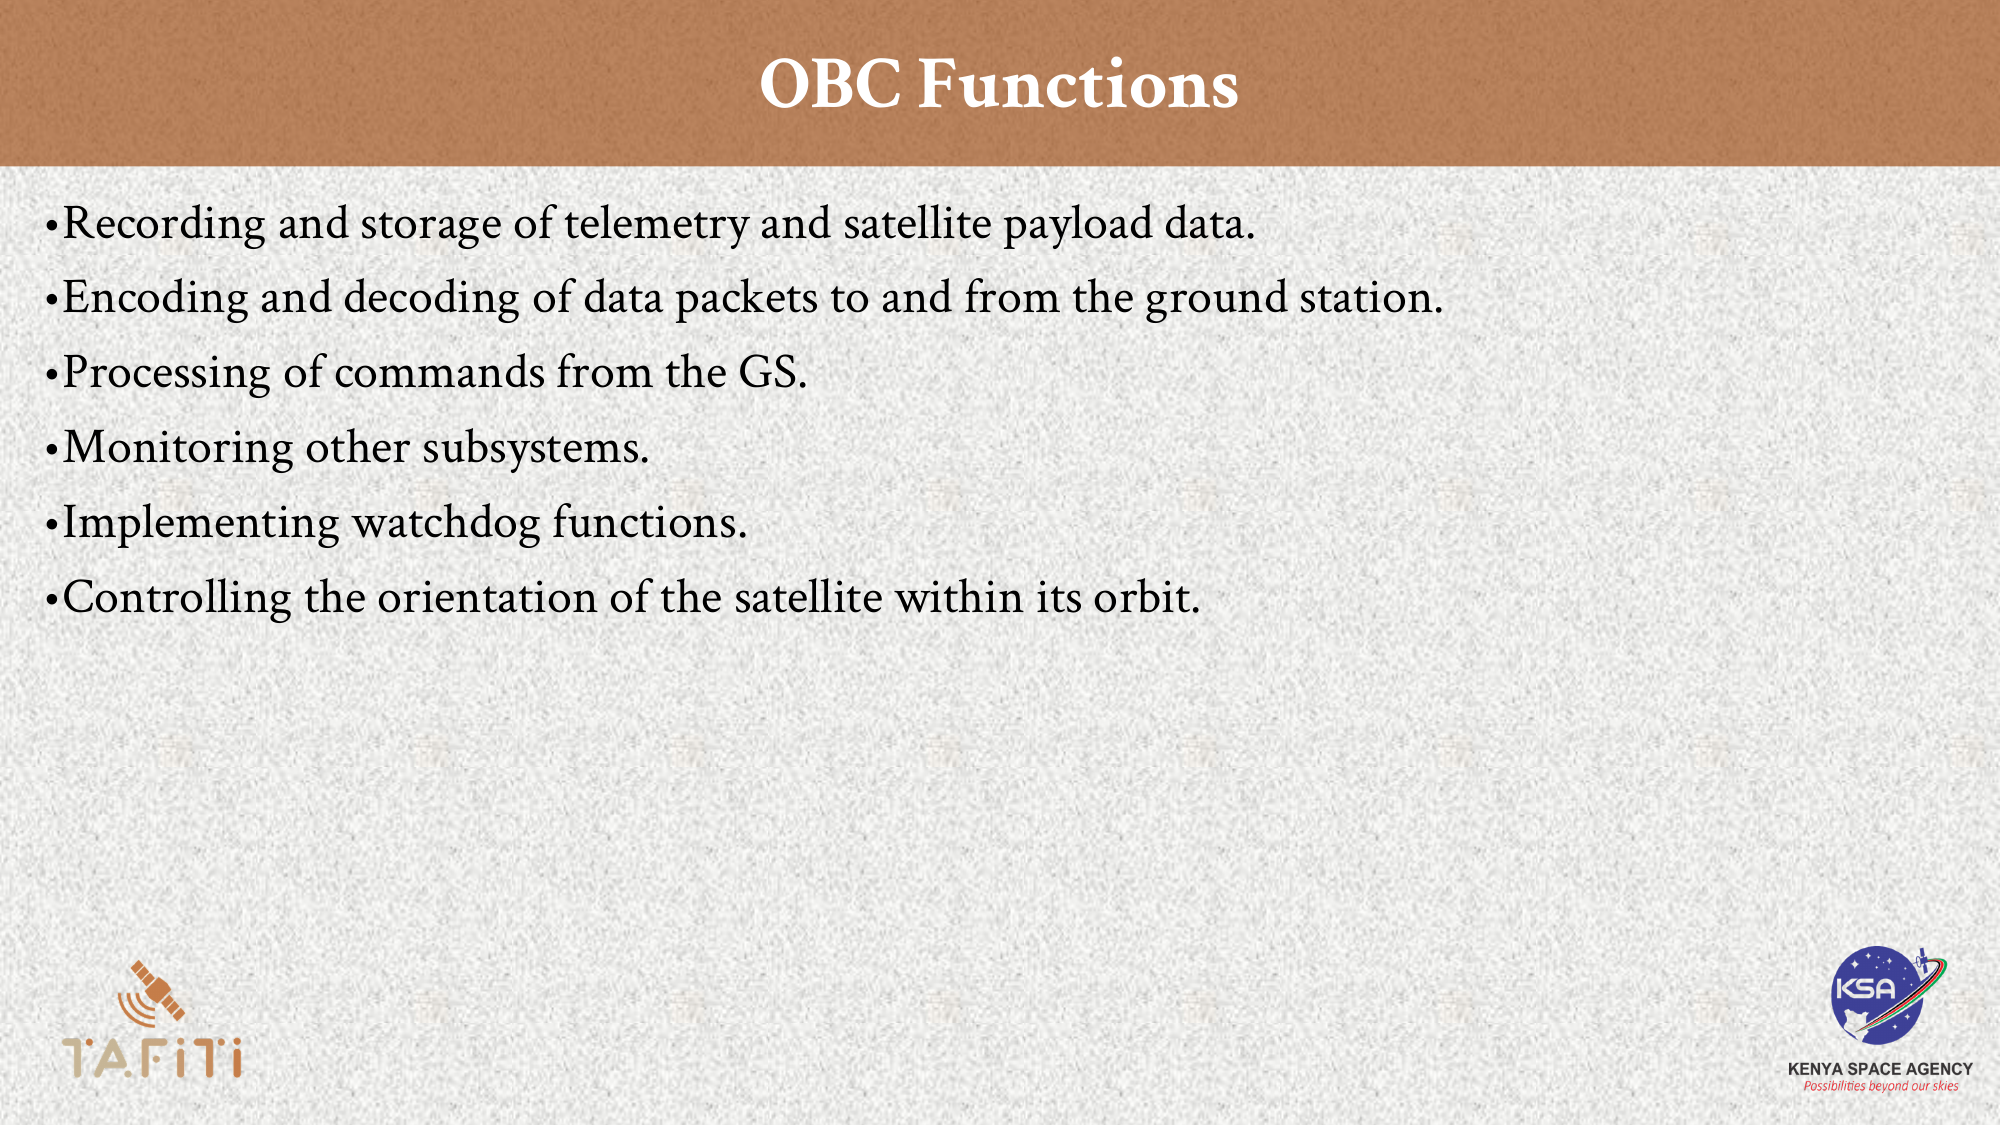

# OBC Functions
•Recording and storage of telemetry and satellite payload data.
•Encoding and decoding of data packets to and from the ground station.
•Processing of commands from the GS.
•Monitoring other subsystems.
•Implementing watchdog functions.
•Controlling the orientation of the satellite within its orbit.